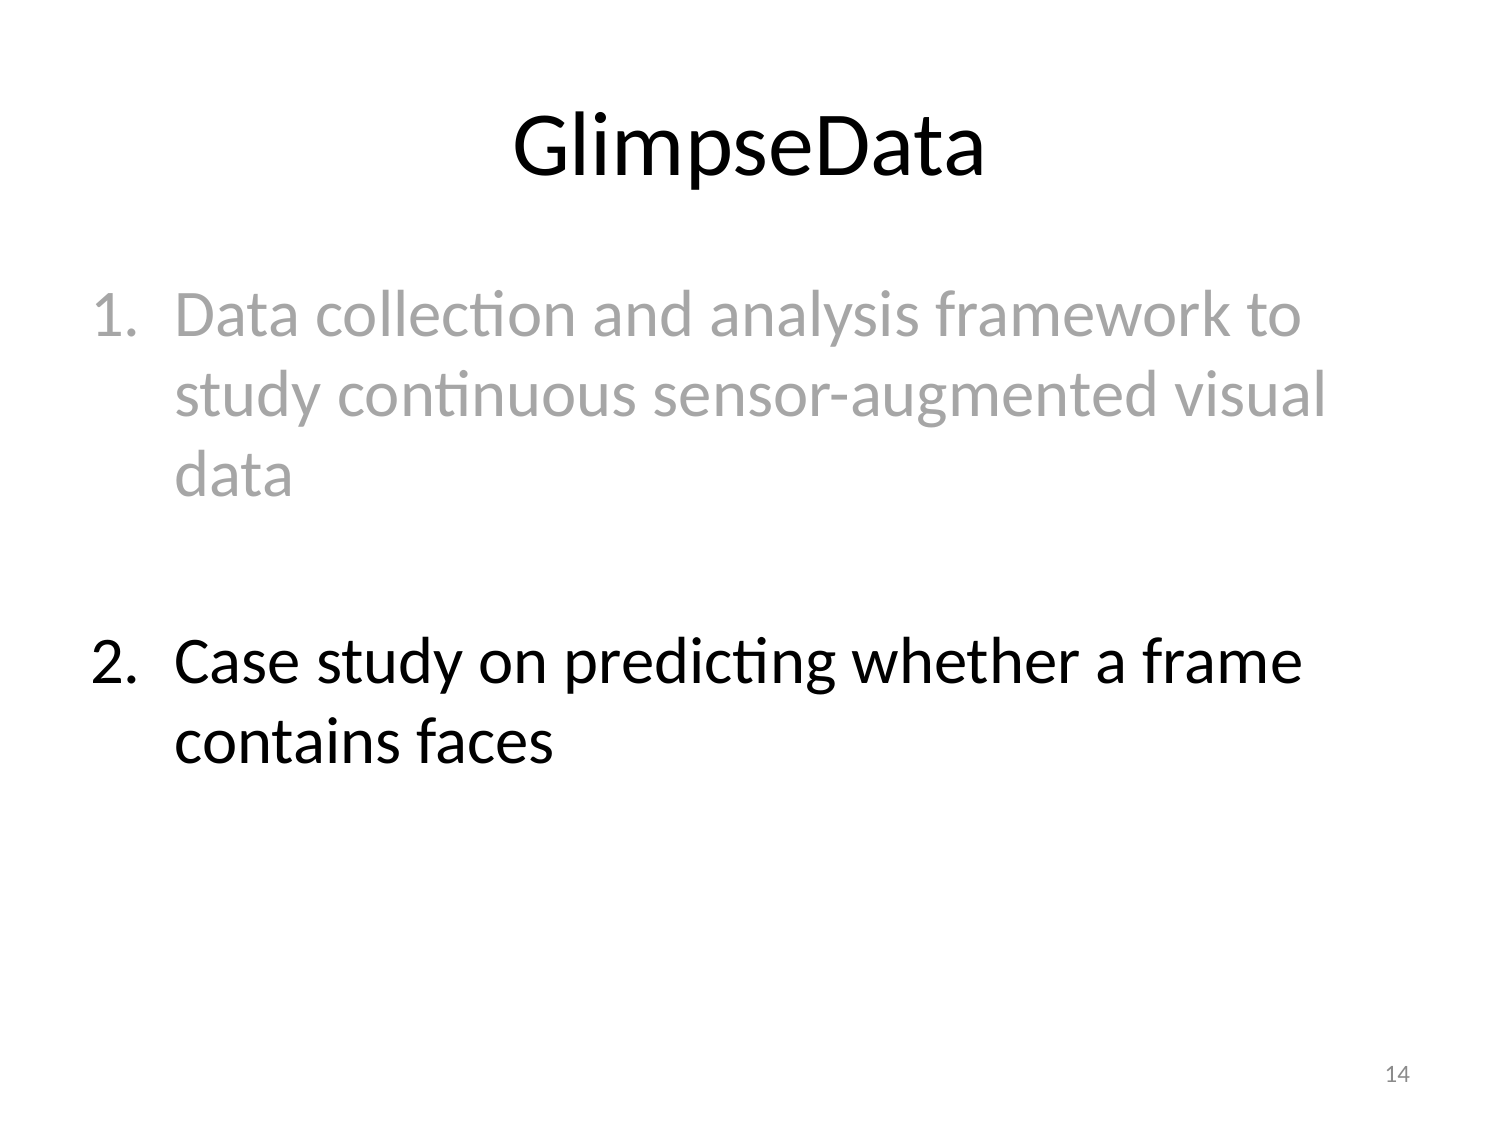

# GlimpseData
Data collection and analysis framework to study continuous sensor-augmented visual data

Case study on predicting whether a frame contains faces
14